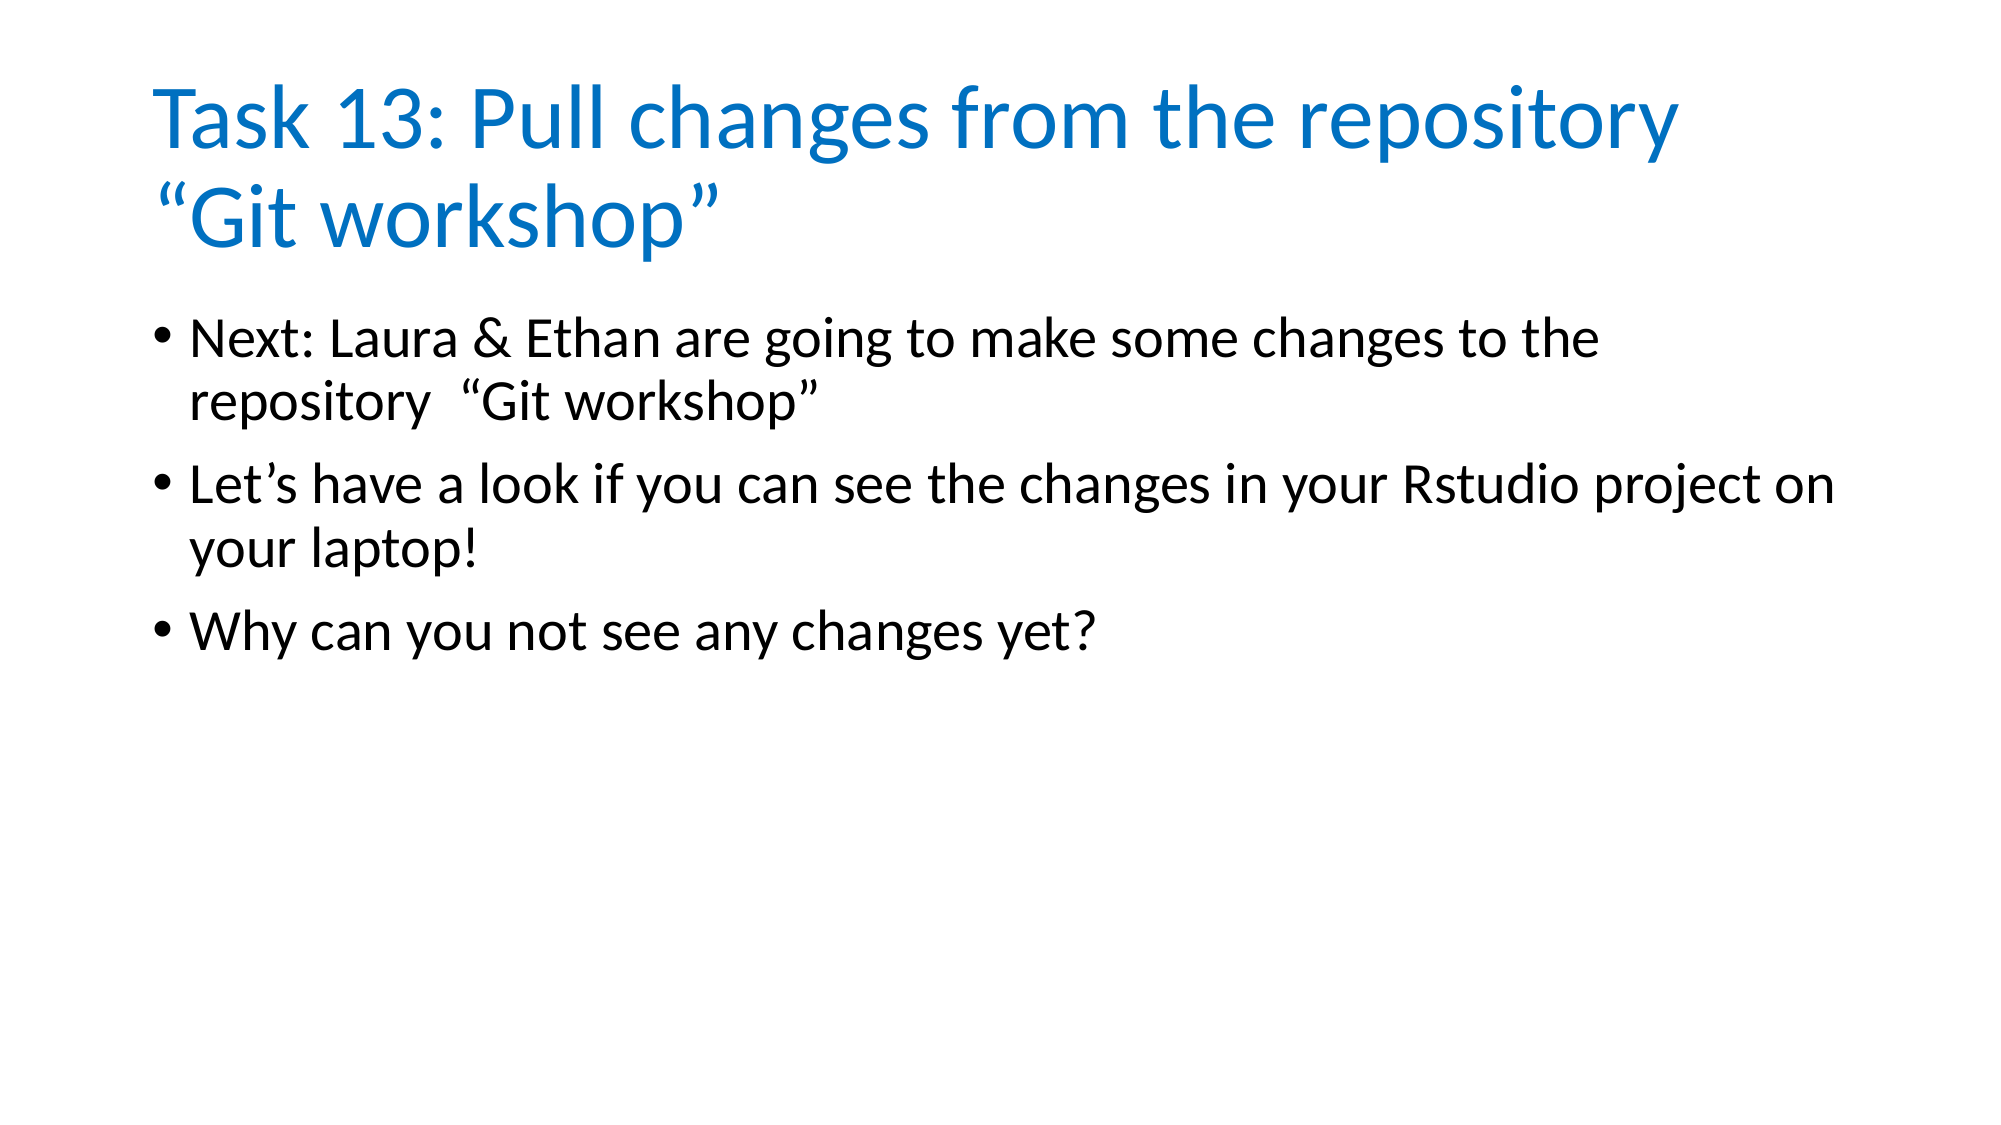

# Task 13: Pull changes from the repository “Git workshop”
Next: Laura & Ethan are going to make some changes to the repository  “Git workshop”
Let’s have a look if you can see the changes in your Rstudio project on your laptop!
Why can you not see any changes yet?